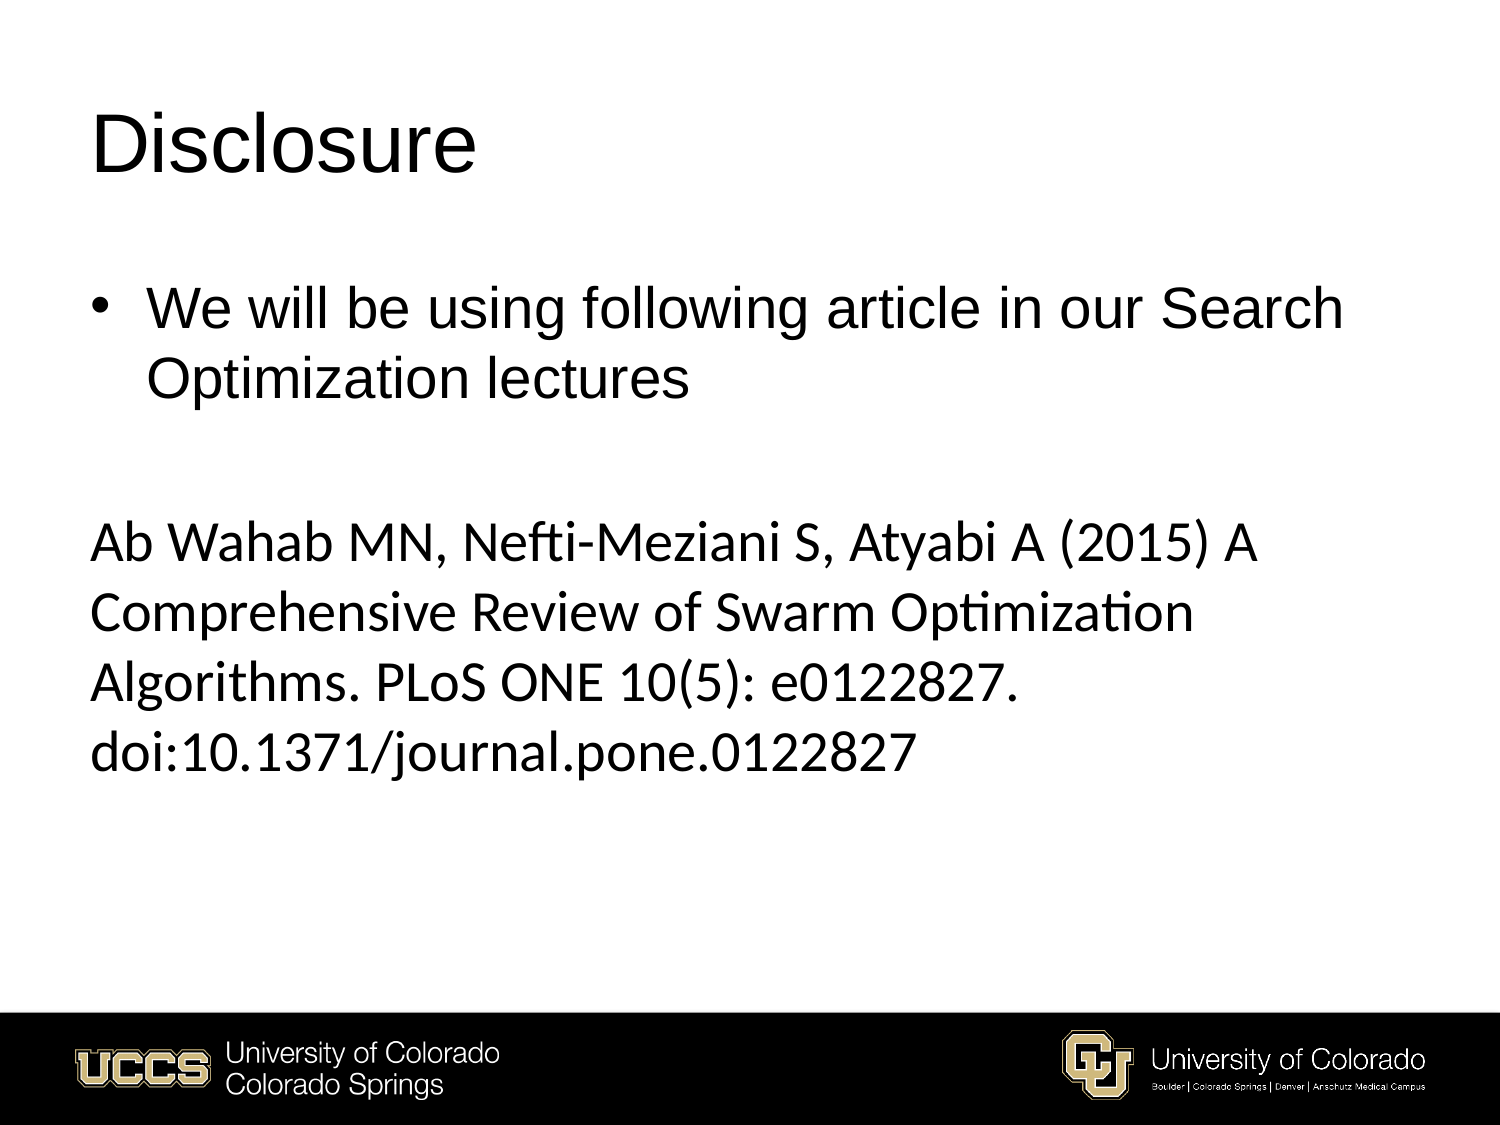

# Disclosure
We will be using following article in our Search Optimization lectures

Ab Wahab MN, Nefti-Meziani S, Atyabi A (2015) A Comprehensive Review of Swarm Optimization Algorithms. PLoS ONE 10(5): e0122827. doi:10.1371/journal.pone.0122827